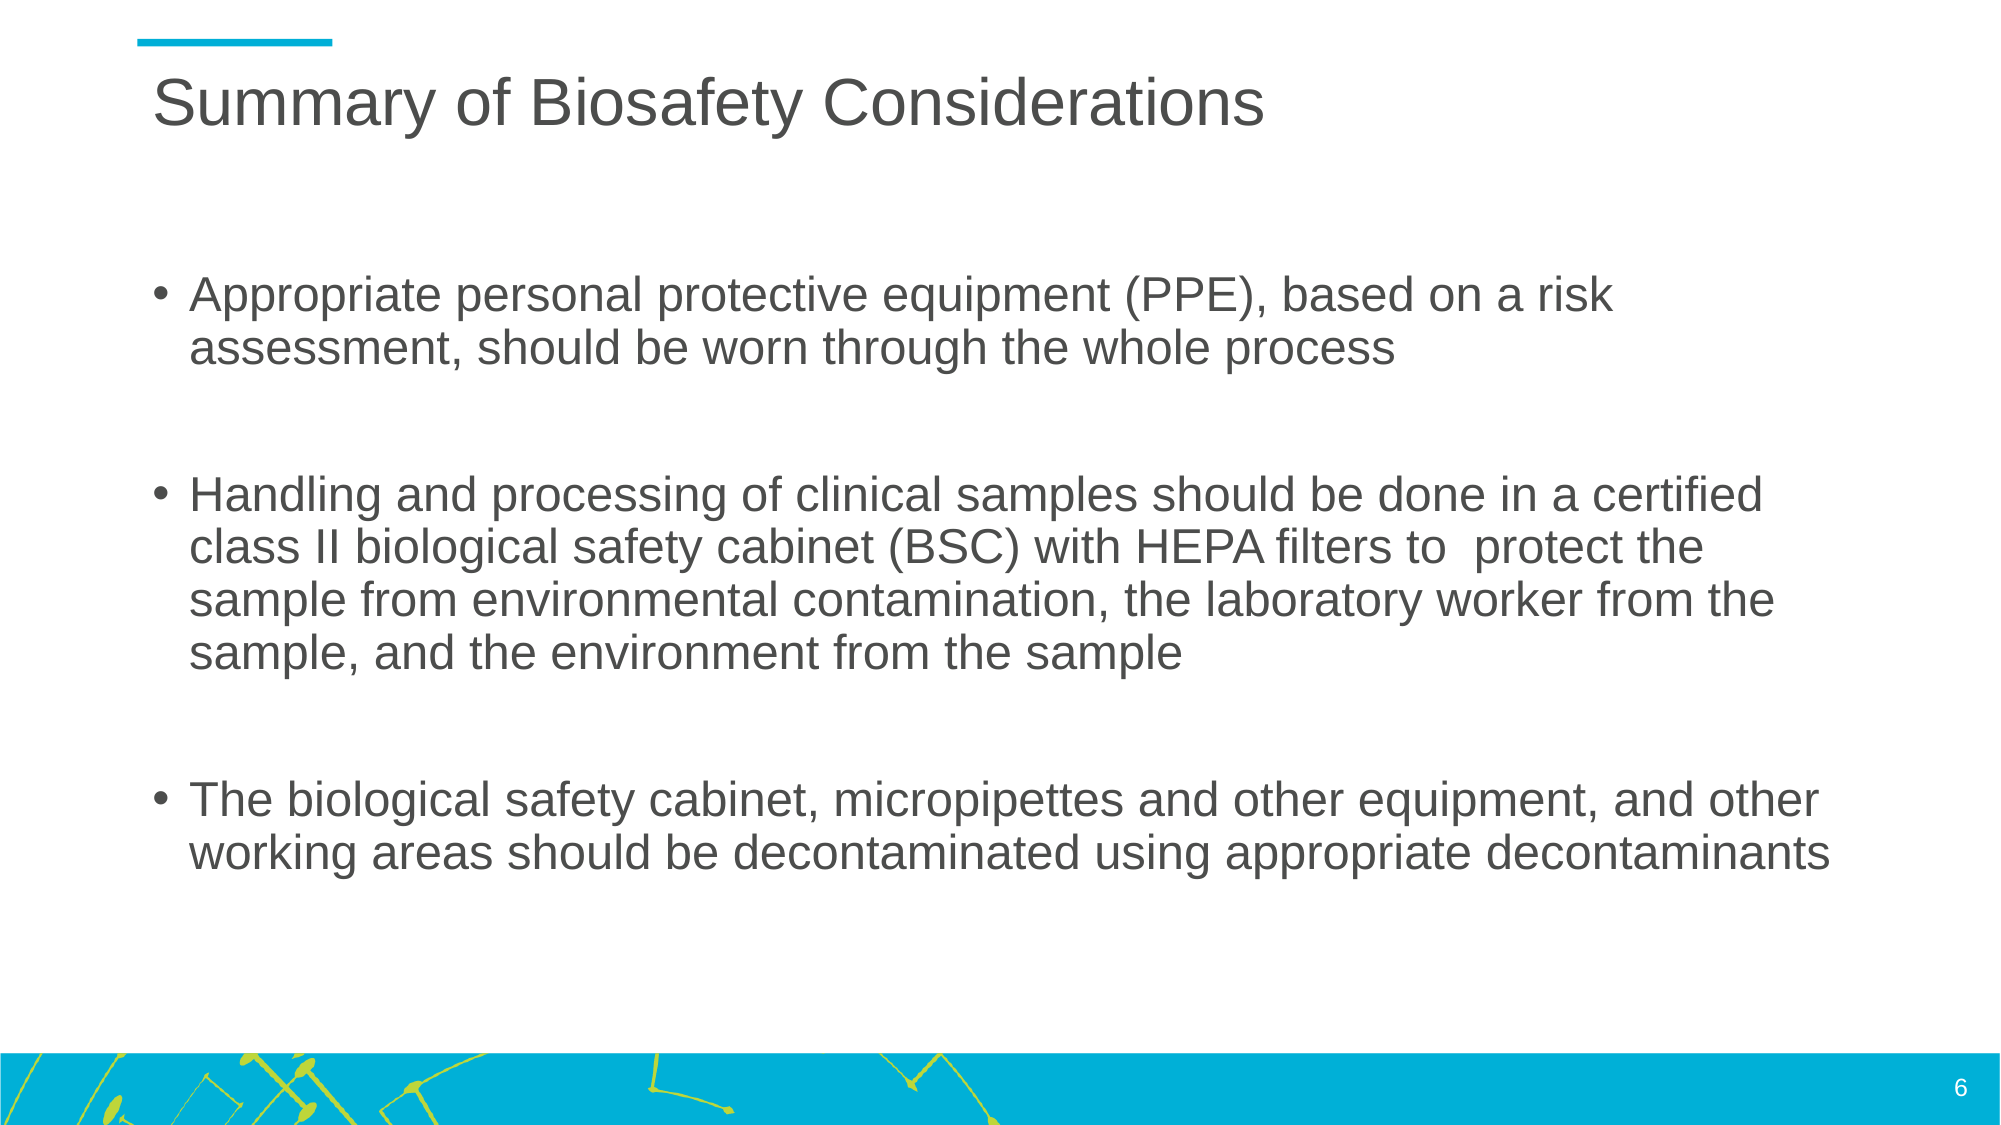

# Summary of Biosafety Considerations

Appropriate personal protective equipment (PPE), based on a risk assessment, should be worn through the whole process

Handling and processing of clinical samples should be done in a certified class II biological safety cabinet (BSC) with HEPA filters to  protect the sample from environmental contamination, the laboratory worker from the sample, and the environment from the sample

The biological safety cabinet, micropipettes and other equipment, and other working areas should be decontaminated using appropriate decontaminants
6